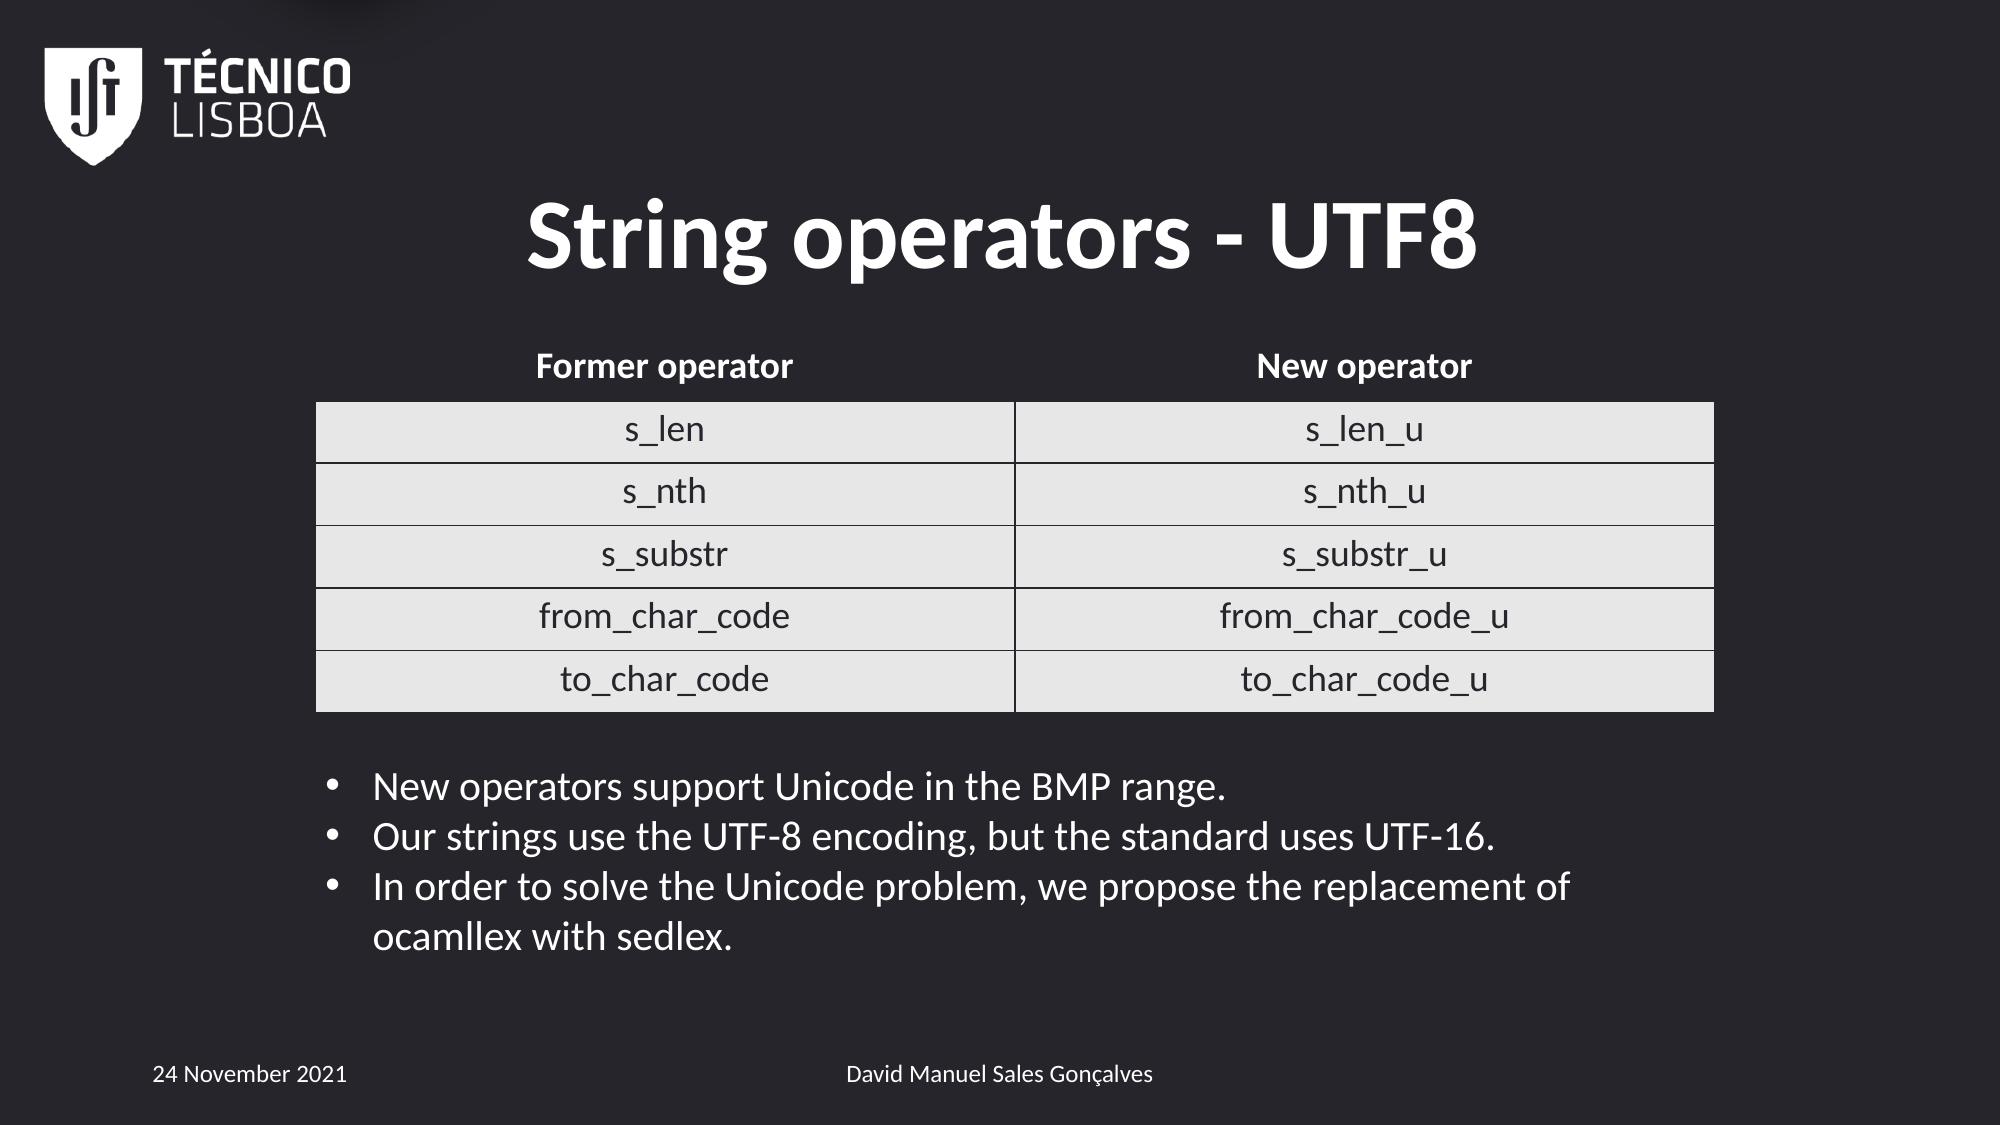

1
# String operators - UTF8
| Former operator | New operator |
| --- | --- |
| s\_len | s\_len\_u |
| s\_nth | s\_nth\_u |
| s\_substr | s\_substr\_u |
| from\_char\_code | from\_char\_code\_u |
| to\_char\_code | to\_char\_code\_u |
New operators support Unicode in the BMP range.
Our strings use the UTF-8 encoding, but the standard uses UTF-16.
In order to solve the Unicode problem, we propose the replacement of ocamllex with sedlex.
24 November 2021
David Manuel Sales Gonçalves
31